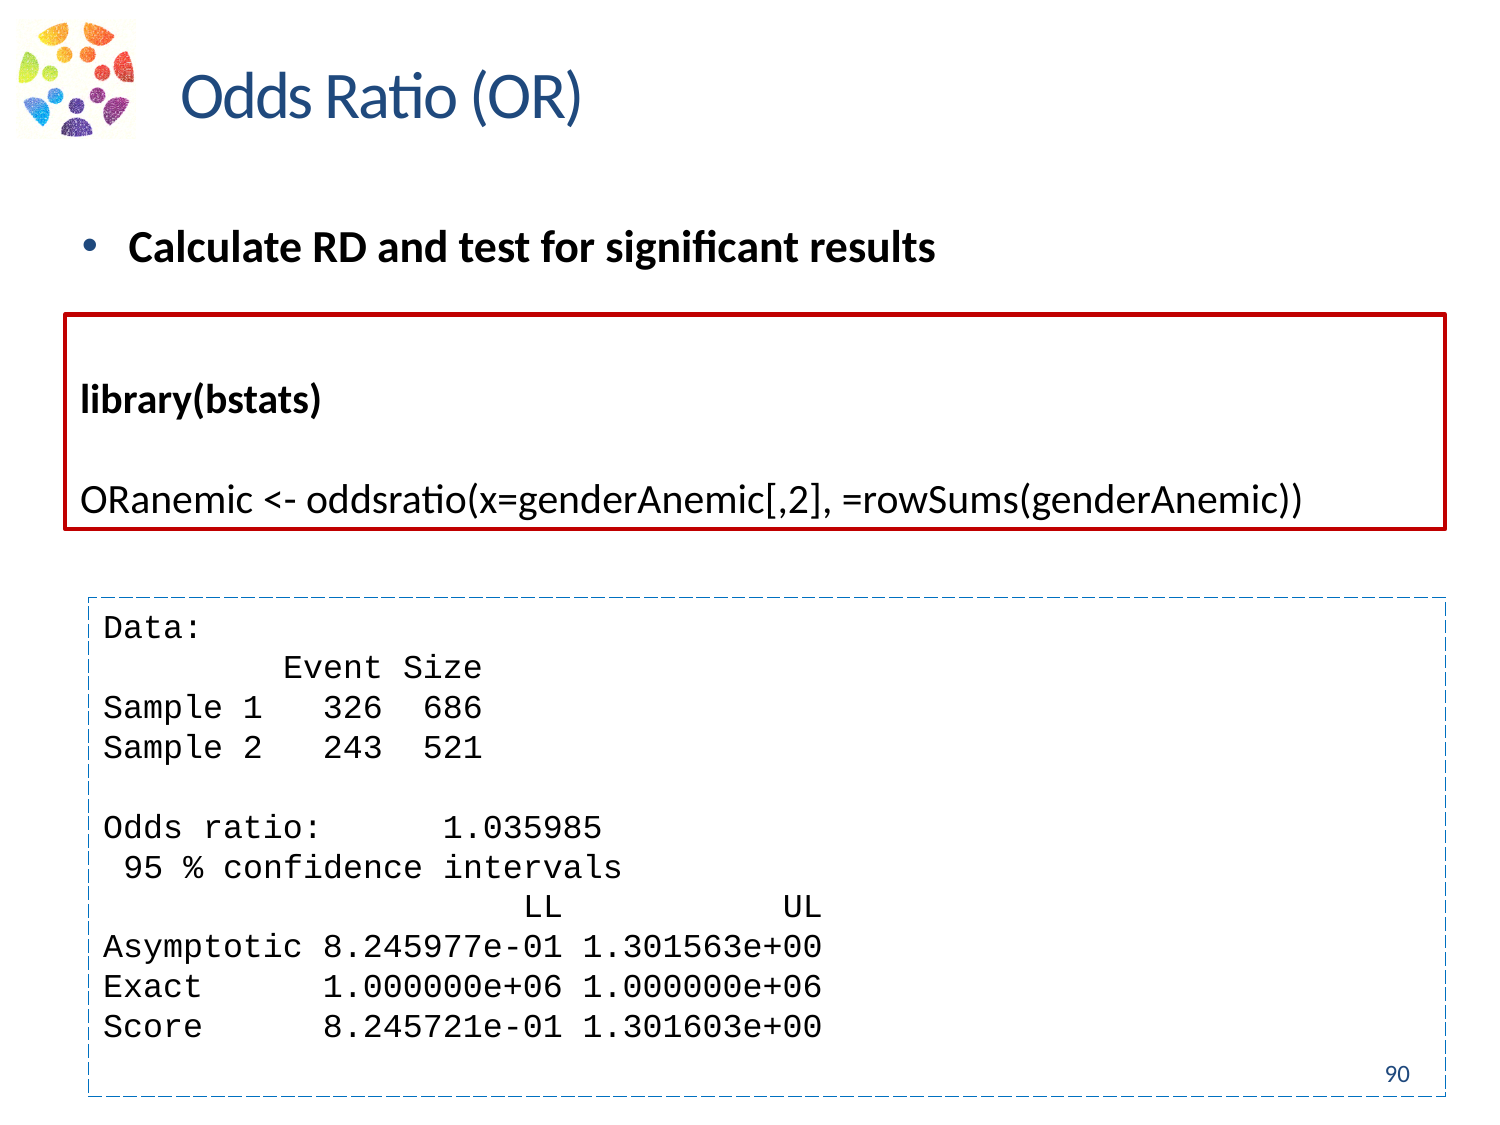

Odds Ratio (OR)
Calculate RD and test for significant results
library(bstats)
ORanemic <- oddsratio(x=genderAnemic[,2], =rowSums(genderAnemic))
Data:
         Event Size
Sample 1   326  686
Sample 2   243  521

Odds ratio:      1.035985
 95 % confidence intervals
                     LL           UL
Asymptotic 8.245977e-01 1.301563e+00
Exact      1.000000e+06 1.000000e+06
Score      8.245721e-01 1.301603e+00

90